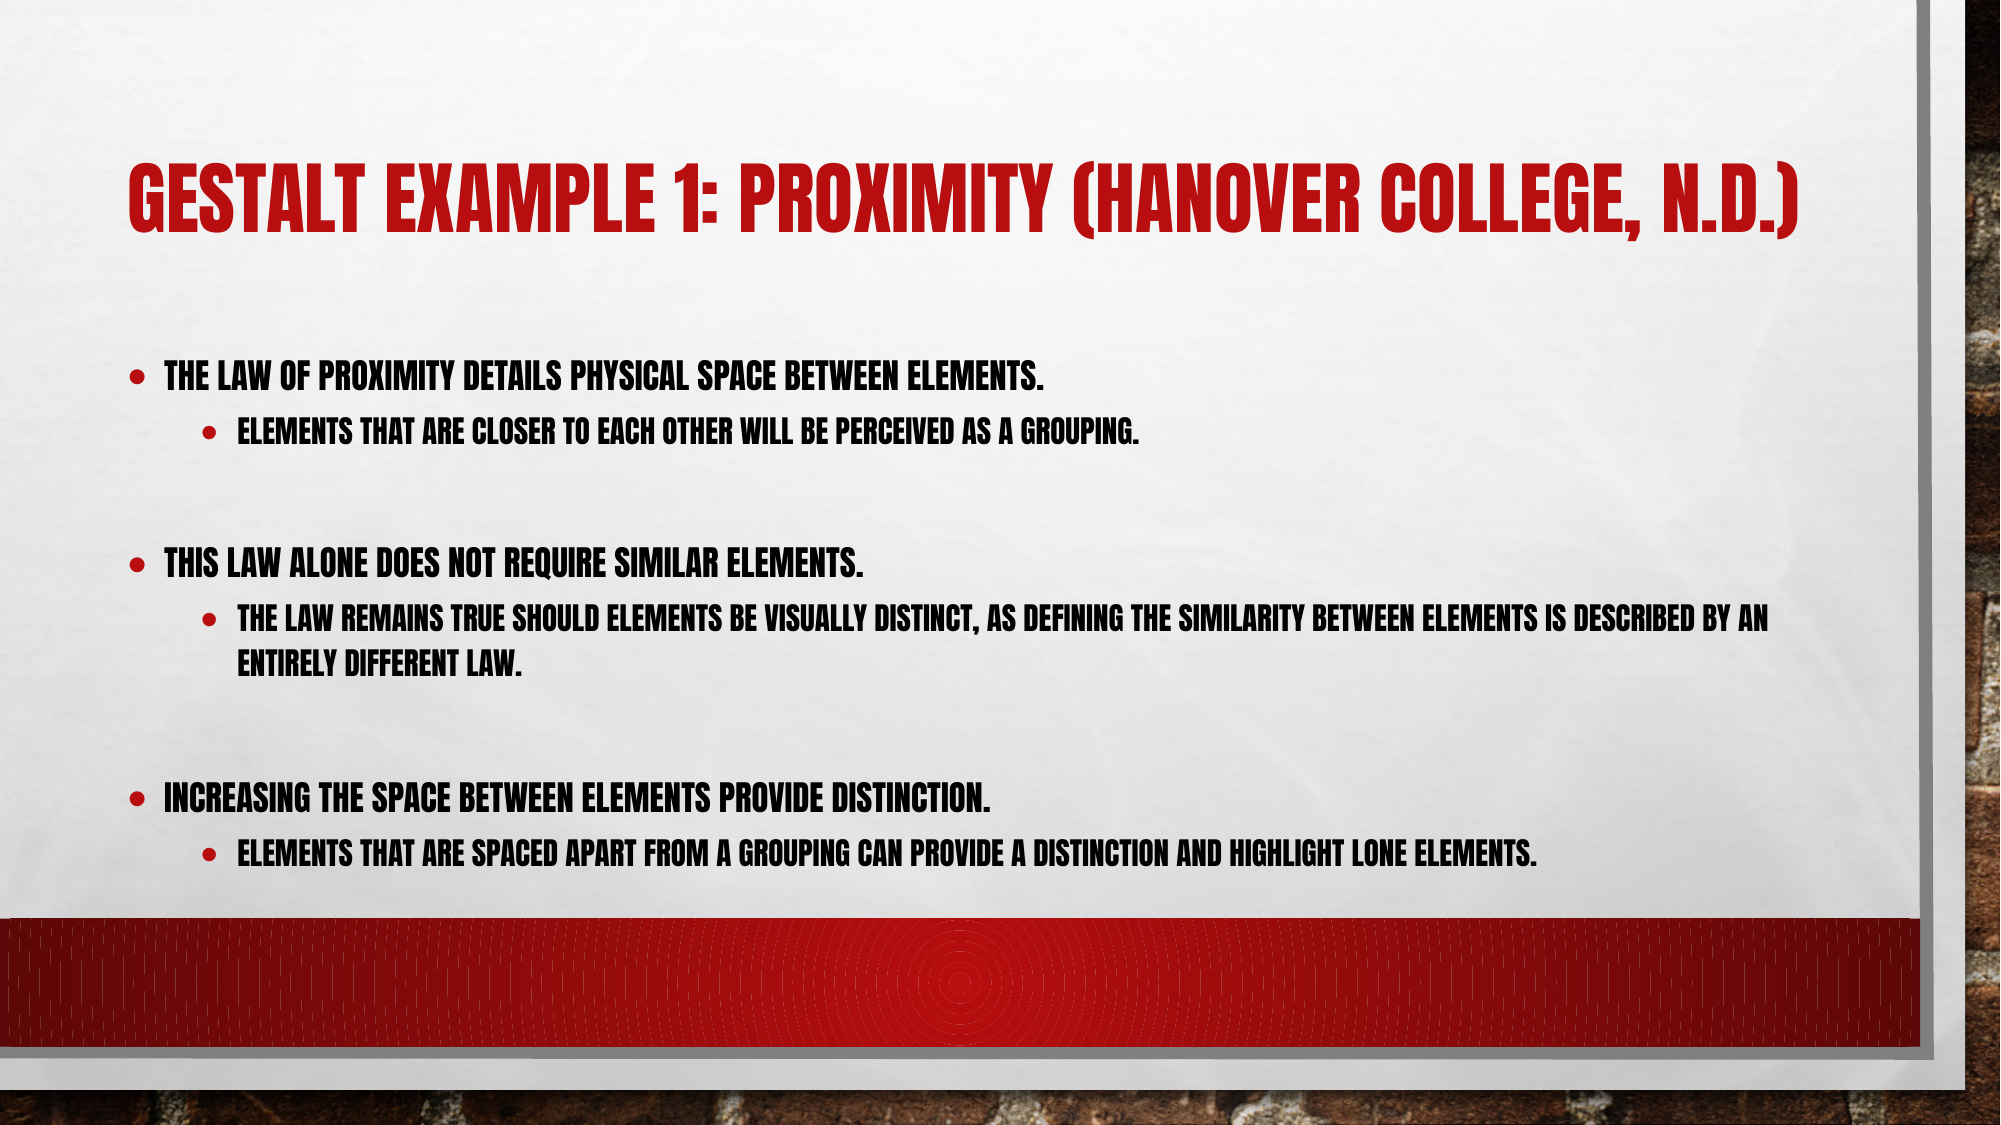

# Gestalt Example 1: Proximity (Hanover College, n.d.)
The Law of Proximity details physical space between elements.
Elements that are closer to each other will be perceived as a grouping.

This law alone does not require similar elements.
The law remains true should elements be visually distinct, as defining the similarity between elements is described by an entirely different law.

Increasing the space between elements provide distinction.
Elements that are spaced apart from a grouping can provide a distinction and highlight lone elements.